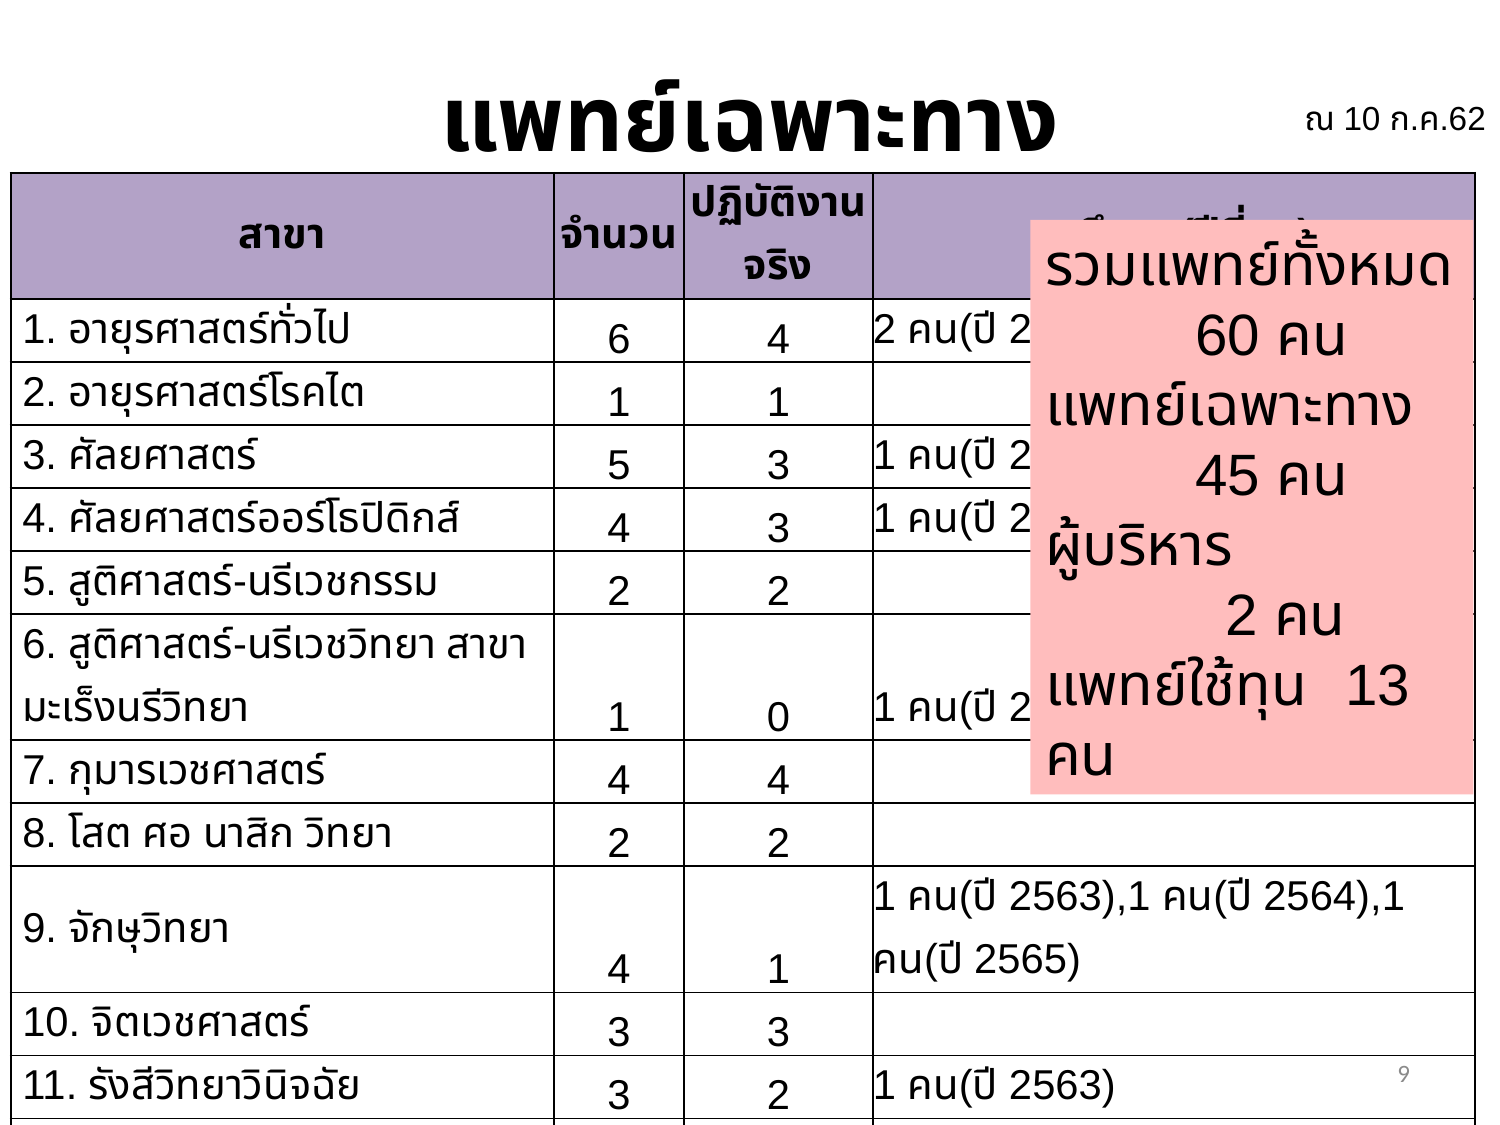

# แพทย์เฉพาะทาง
ณ 10 ก.ค.62
| สาขา | จำนวน | ปฏิบัติงานจริง | ลาศึกษา(ปีที่จบ) |
| --- | --- | --- | --- |
| 1. อายุรศาสตร์ทั่วไป | 6 | 4 | 2 คน(ปี 2563) |
| 2. อายุรศาสตร์โรคไต | 1 | 1 |  |
| 3. ศัลยศาสตร์ | 5 | 3 | 1 คน(ปี 2563),1 คน(ปี 2564) |
| 4. ศัลยศาสตร์ออร์โธปิดิกส์ | 4 | 3 | 1 คน(ปี 2563) |
| 5. สูติศาสตร์-นรีเวชกรรม | 2 | 2 |  |
| 6. สูติศาสตร์-นรีเวชวิทยา สาขามะเร็งนรีวิทยา | 1 | 0 | 1 คน(ปี 2563) |
| 7. กุมารเวชศาสตร์ | 4 | 4 |  |
| 8. โสต ศอ นาสิก วิทยา | 2 | 2 |  |
| 9. จักษุวิทยา | 4 | 1 | 1 คน(ปี 2563),1 คน(ปี 2564),1 คน(ปี 2565) |
| 10. จิตเวชศาสตร์ | 3 | 3 |  |
| 11. รังสีวิทยาวินิจฉัย | 3 | 2 | 1 คน(ปี 2563) |
| 12. วิสัญญี | 3 | 2 | 1 คน(ปี 2562) |
| 13. เวชศาสตร์ฟื้นฟู | 1 | 1 |  |
| 14. เวชศาสตร์ครอบครัว | 4 | 3 | 1 คน(ปี 2563) |
| 15. เวชศาสตร์ฉุกเฉิน | 1 | 0 | 1 คน(ปี 2563) |
| 16. เวชศาสตร์ป้องกัน(แขนงอาชีวเวชศาสตร์) | 1 | 0 | 1 คน(ปี 2563) |
| รวม | 45 | 31 | 14 |
รวมแพทย์ทั้งหมด 	60 คน
แพทย์เฉพาะทาง 	45 คน
ผู้บริหาร 		  2 คน
แพทย์ใช้ทุน 	13 คน
9